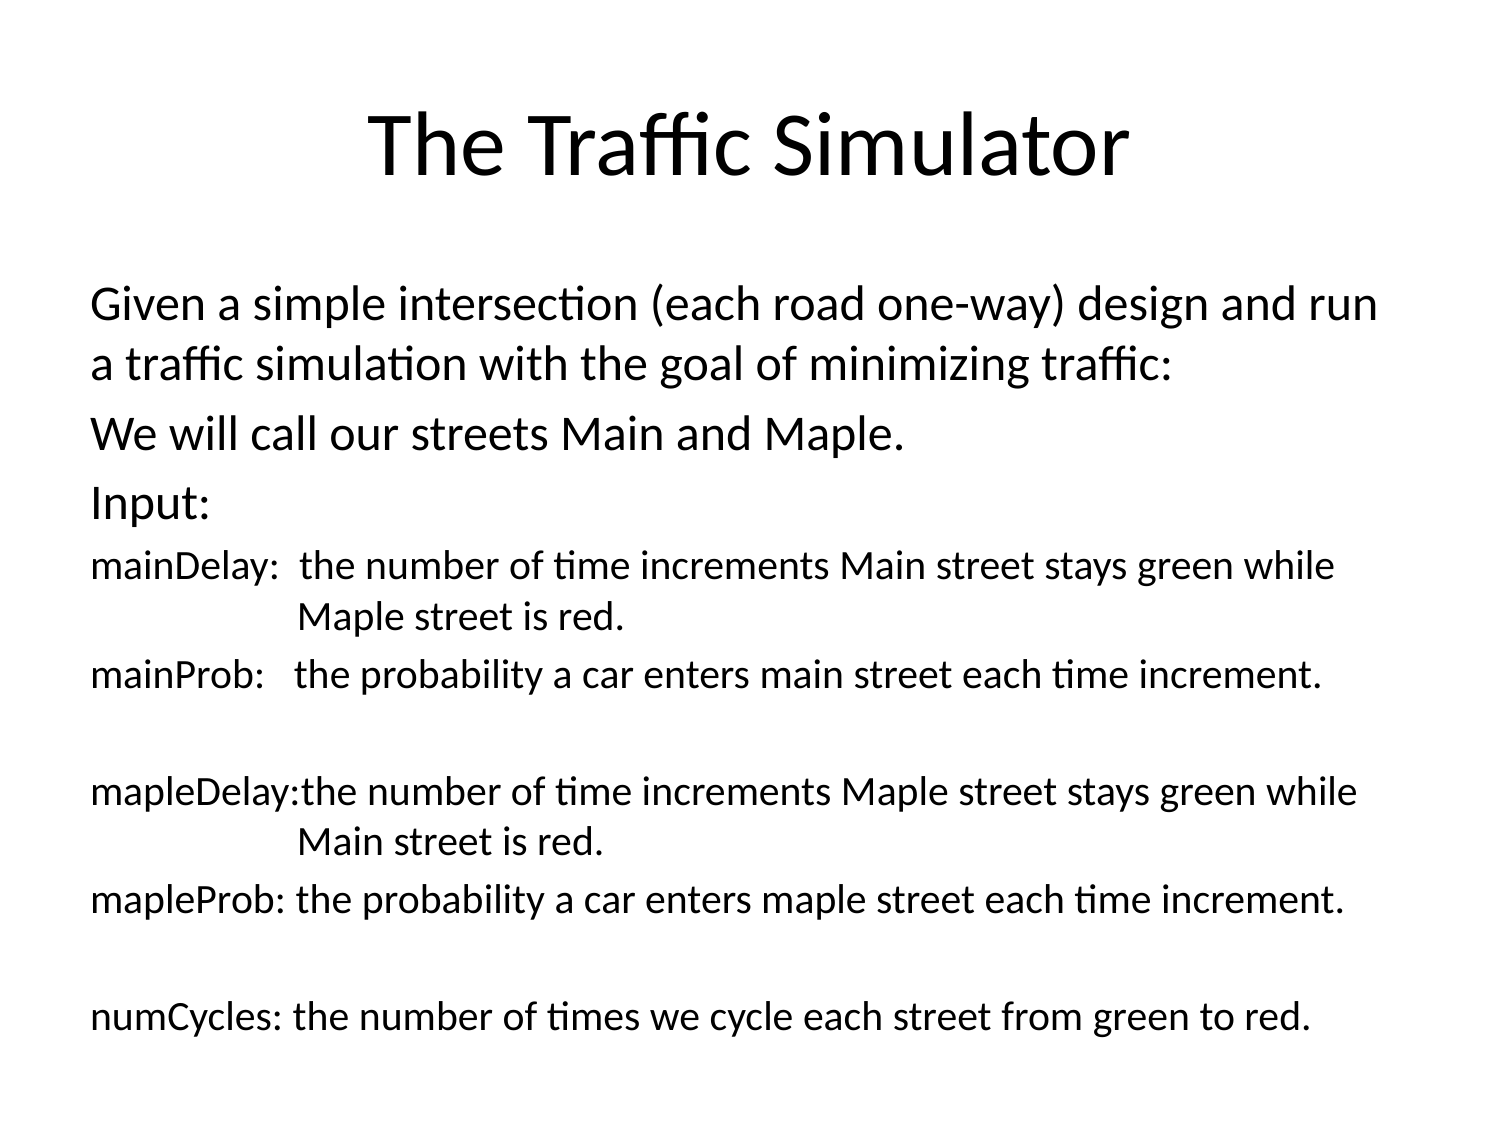

# The Traffic Simulator
Given a simple intersection (each road one-way) design and run a traffic simulation with the goal of minimizing traffic:
We will call our streets Main and Maple.
Input:
mainDelay:  the number of time increments Main street stays green while 	      Maple street is red.
mainProb:   the probability a car enters main street each time increment.

mapleDelay:the number of time increments Maple street stays green while 	      Main street is red.
mapleProb: the probability a car enters maple street each time increment.

numCycles: the number of times we cycle each street from green to red.